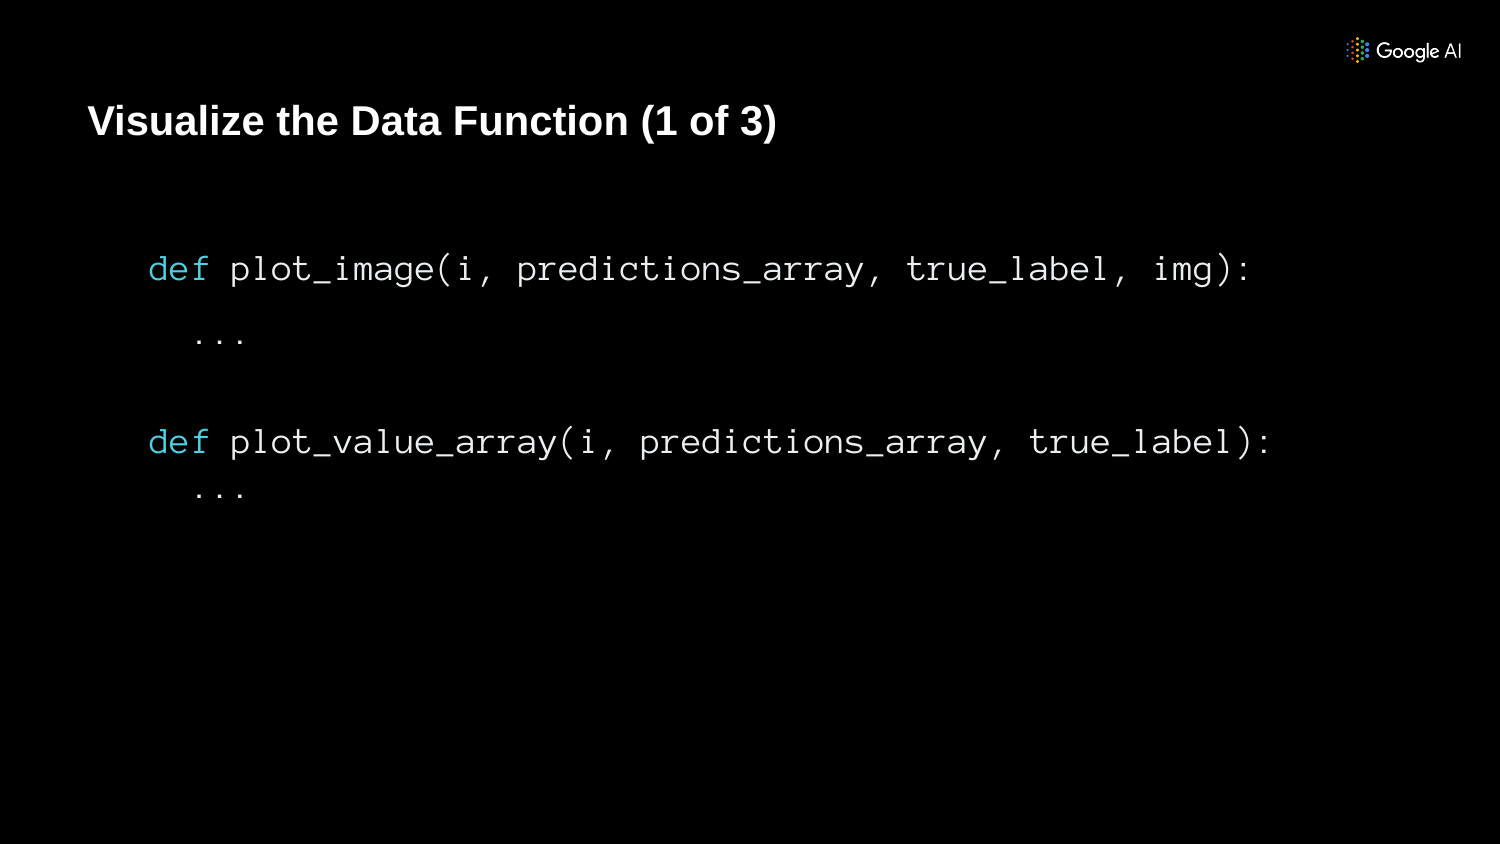

# Visualize the Data Function (1 of 3)
def plot_image(i, predictions_array, true_label, img):
  ...

def plot_value_array(i, predictions_array, true_label):
  ...